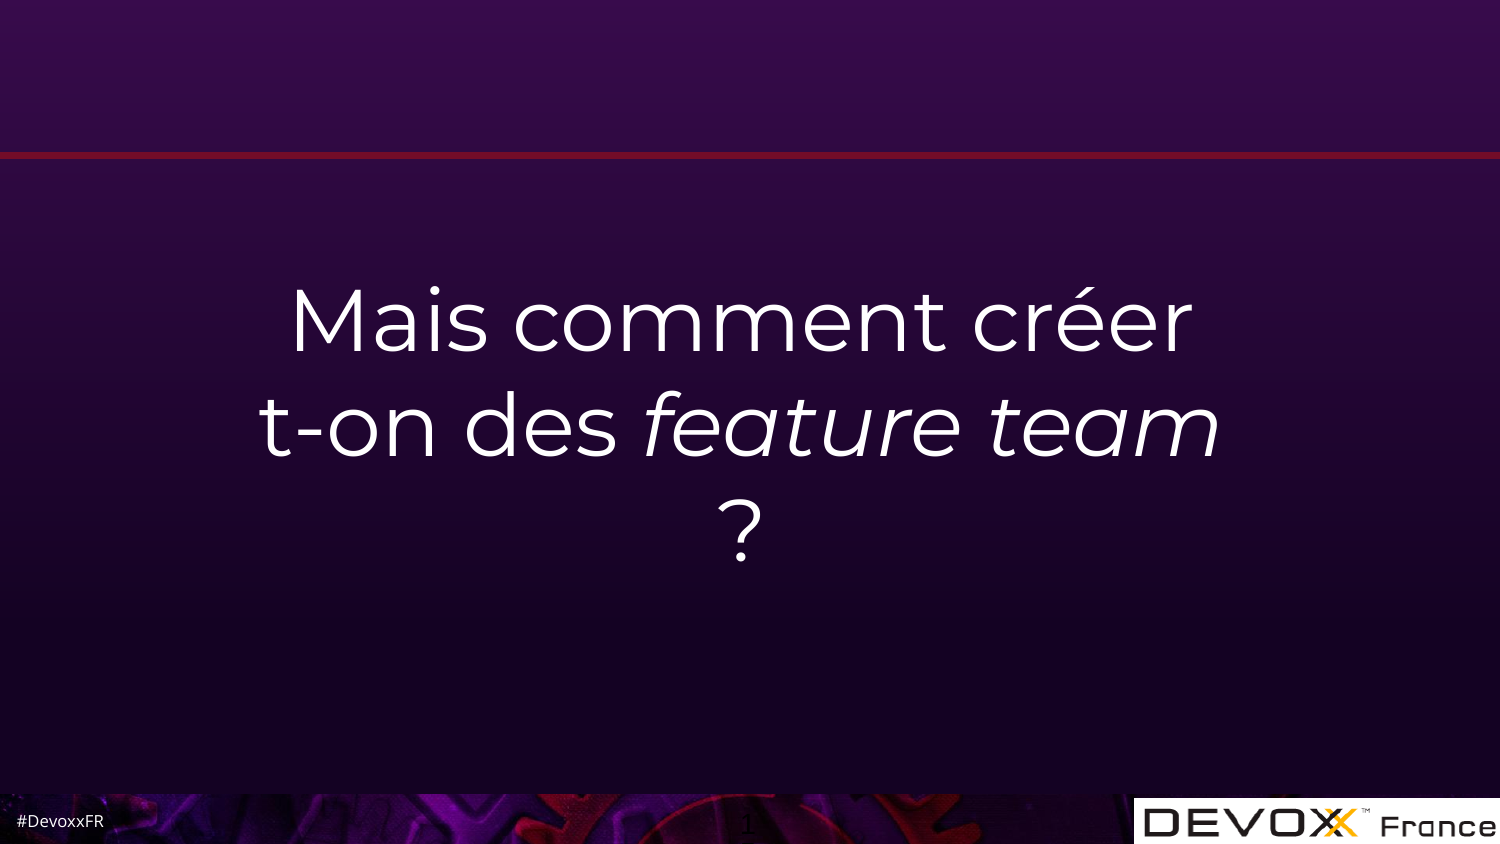

# Mais comment créer t-on des feature team ?
15